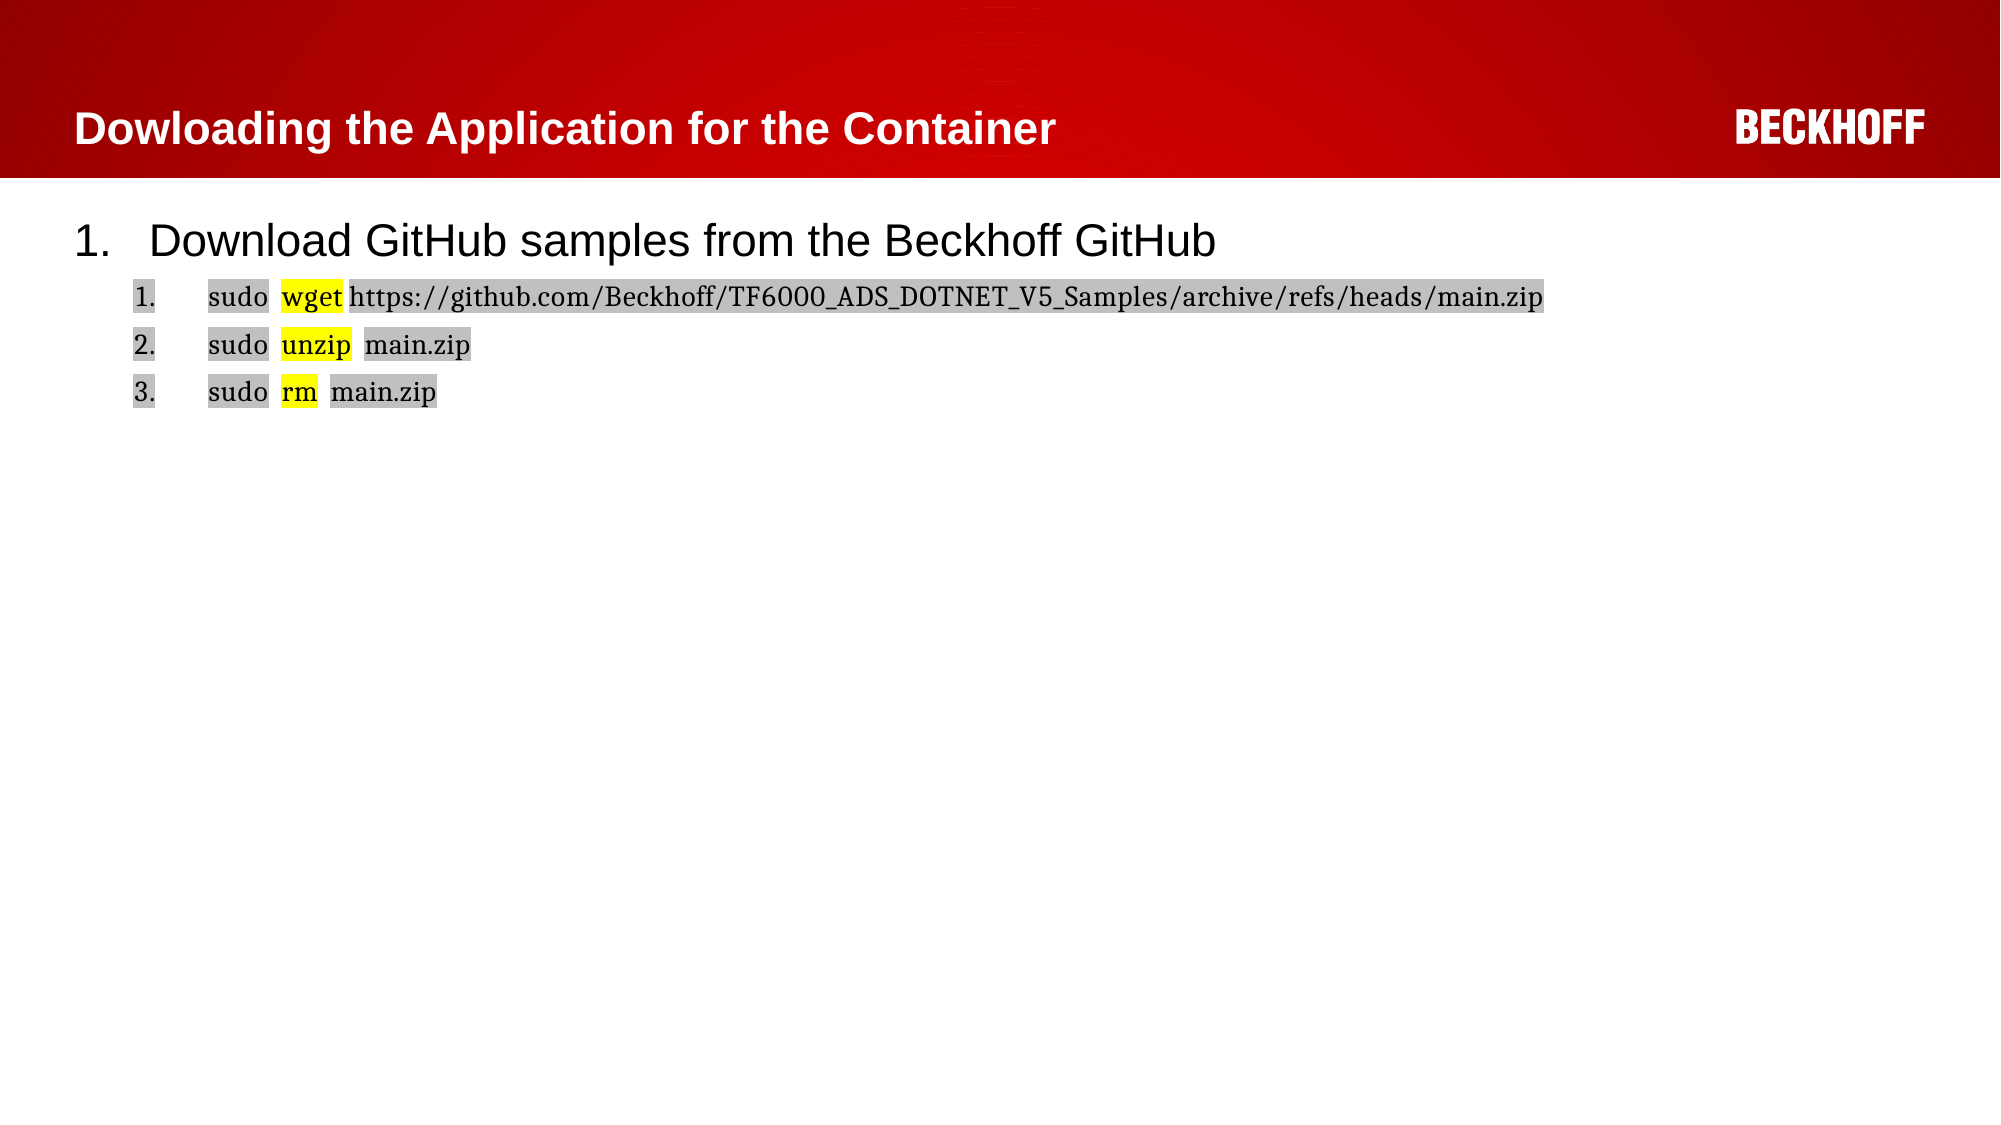

# Dowloading the Application for the Container
Download GitHub samples from the Beckhoff GitHub
sudo wget https://github.com/Beckhoff/TF6000_ADS_DOTNET_V5_Samples/archive/refs/heads/main.zip
sudo unzip main.zip
sudo rm main.zip